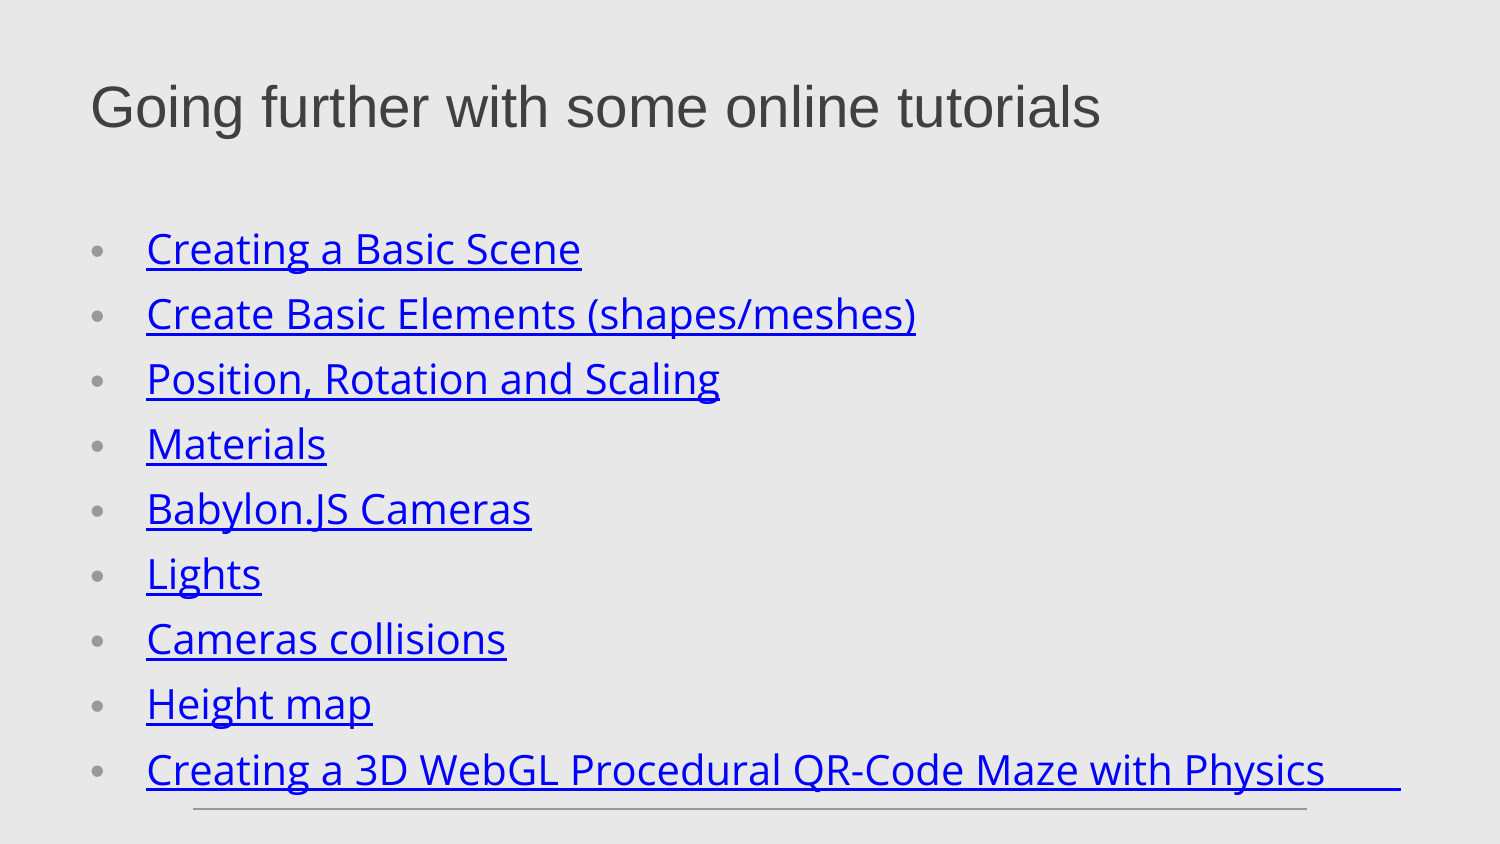

# Going further with some online tutorials

Creating a Basic Scene
Create Basic Elements (shapes/meshes)
Position, Rotation and Scaling
Materials
Babylon.JS Cameras
Lights
Cameras collisions
Height map
Creating a 3D WebGL Procedural QR-Code Maze with Physics